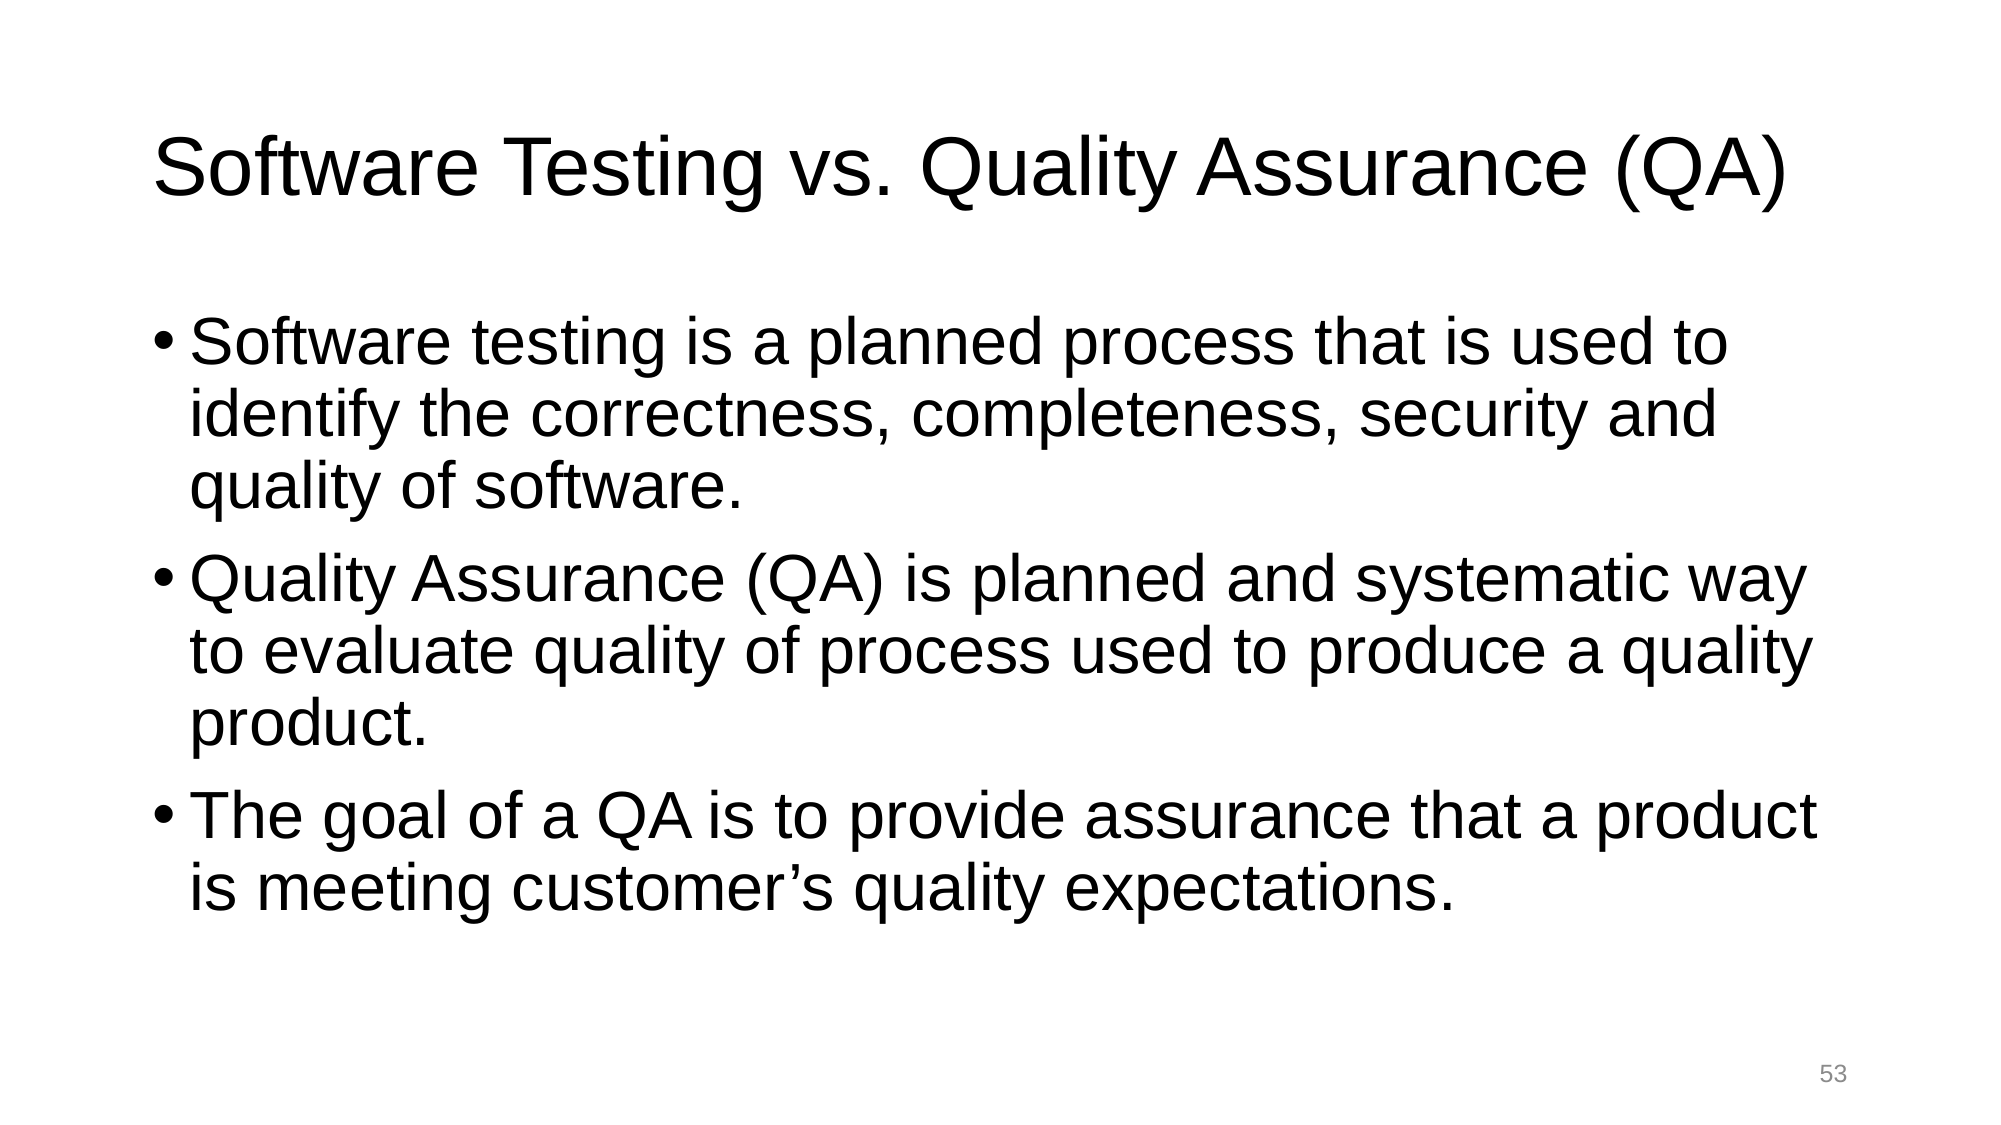

# Software Testing vs. Quality Assurance (QA)
Software testing is a planned process that is used to identify the correctness, completeness, security and quality of software.
Quality Assurance (QA) is planned and systematic way to evaluate quality of process used to produce a quality product.
The goal of a QA is to provide assurance that a product is meeting customer’s quality expectations.
53